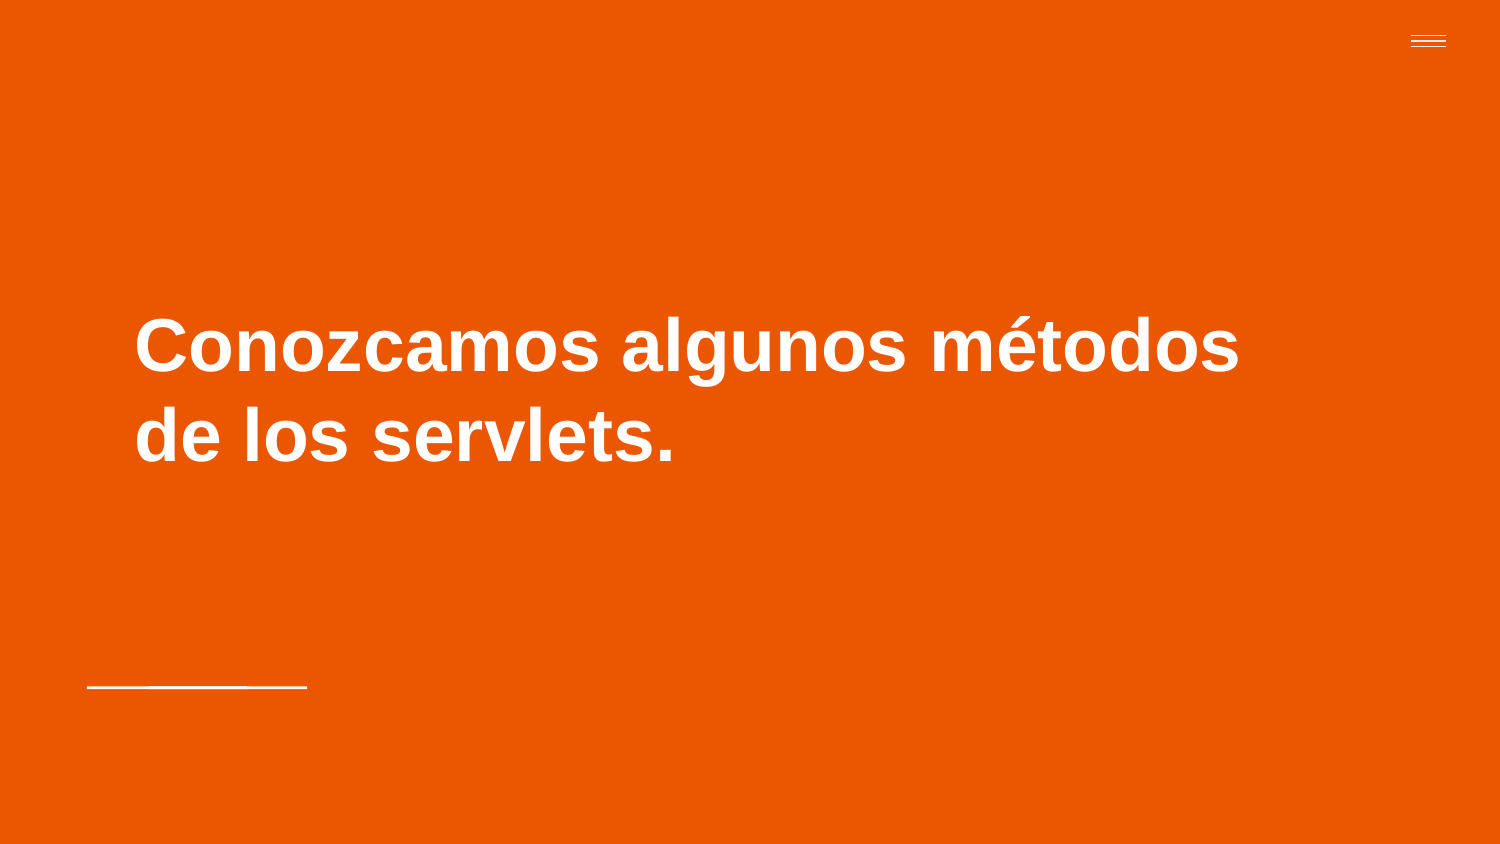

# Conozcamos algunos métodos de los servlets.